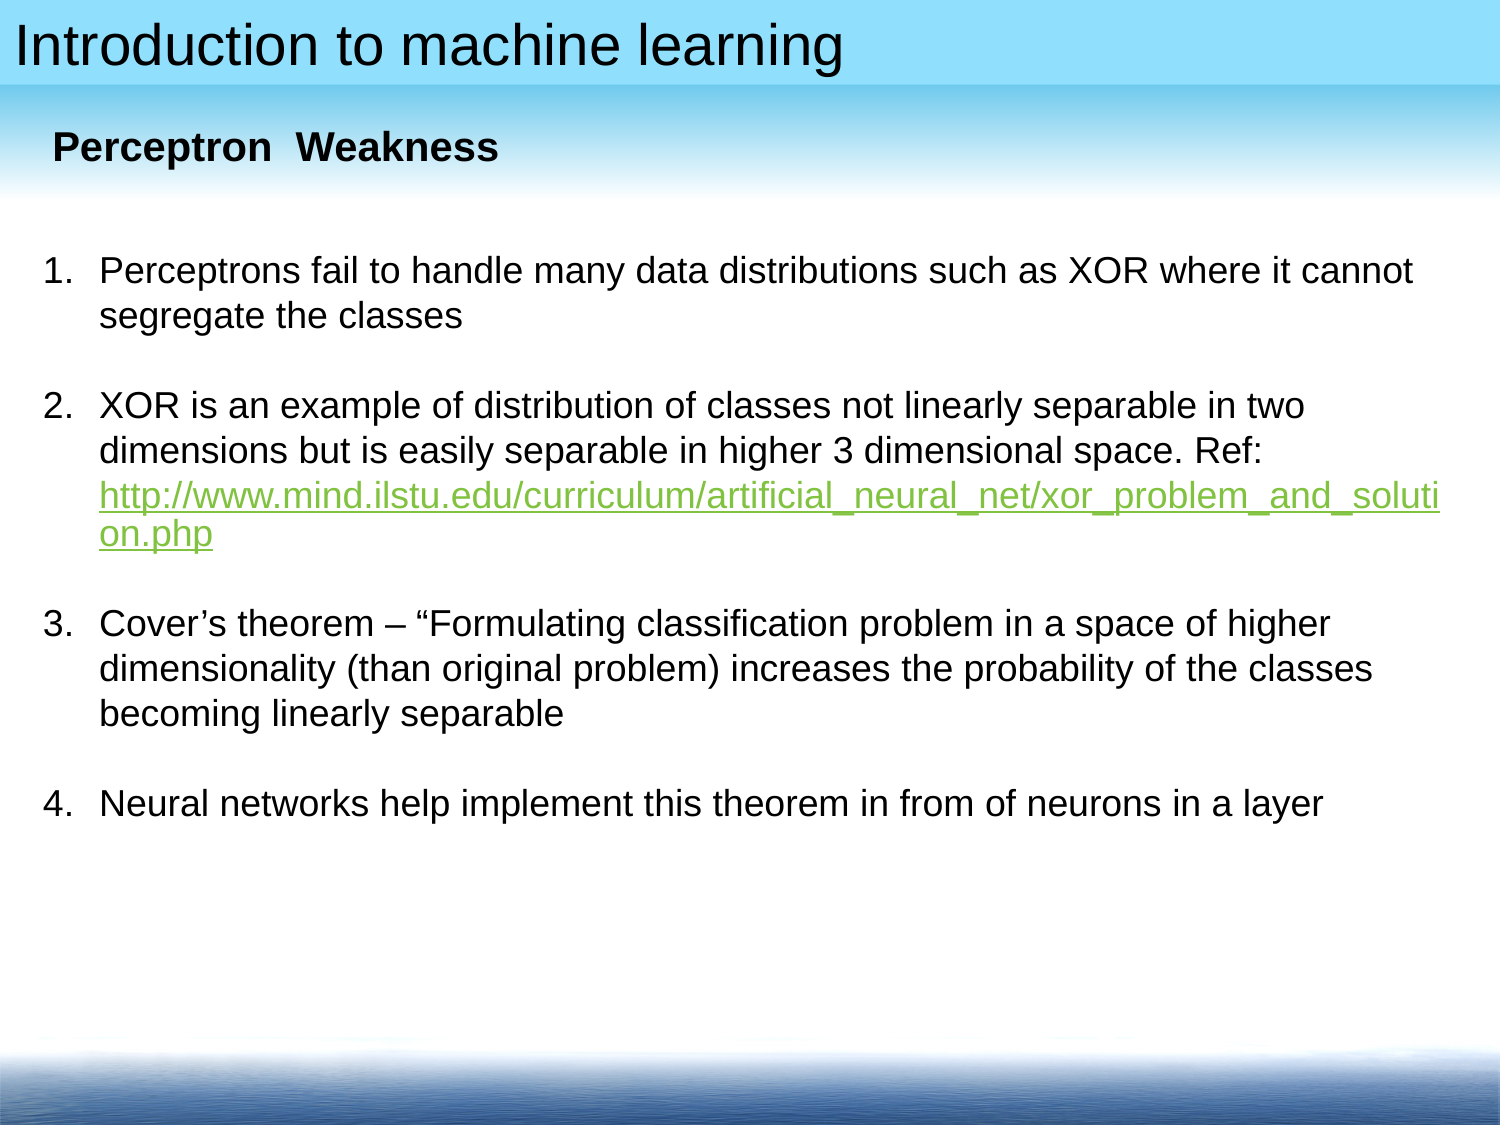

Perceptron  Weakness
Perceptrons fail to handle many data distributions such as XOR where it cannot segregate the classes

XOR is an example of distribution of classes not linearly separable in two dimensions but is easily separable in higher 3 dimensional space. Ref: http://www.mind.ilstu.edu/curriculum/artificial_neural_net/xor_problem_and_solution.php

Cover’s theorem – “Formulating classification problem in a space of higher dimensionality (than original problem) increases the probability of the classes becoming linearly separable

Neural networks help implement this theorem in from of neurons in a layer